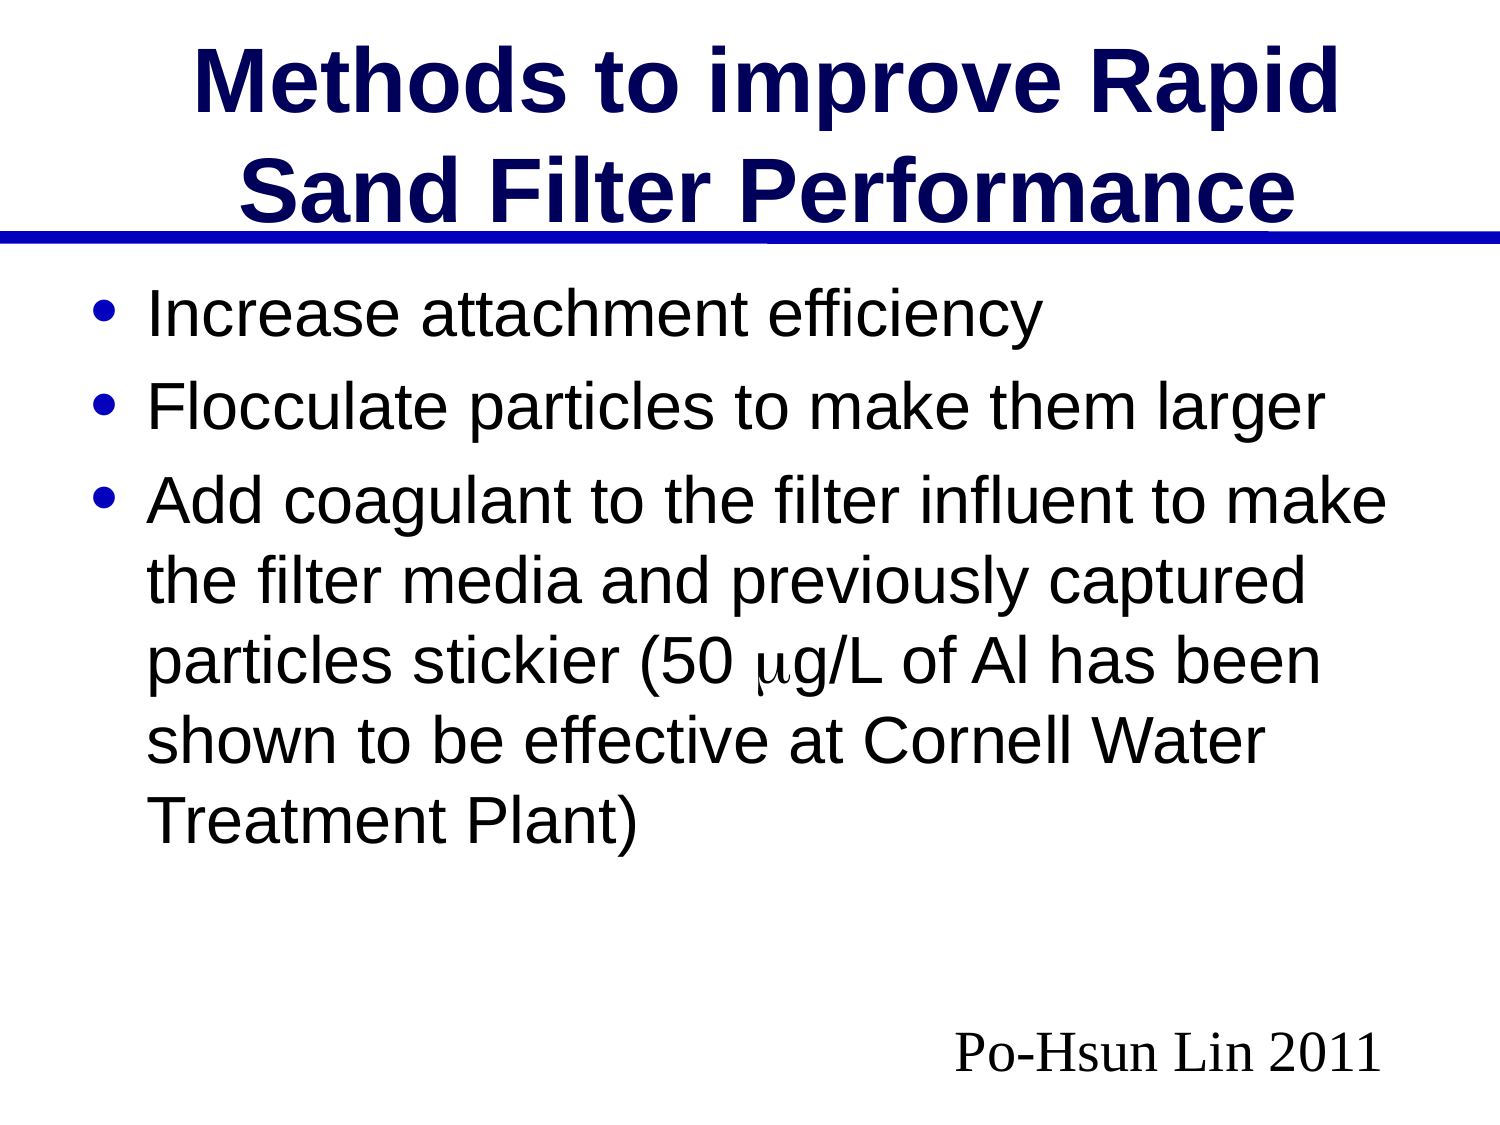

# Methods to improve Rapid Sand Filter Performance
Increase attachment efficiency
Flocculate particles to make them larger
Add coagulant to the filter influent to make the filter media and previously captured particles stickier (50 μg/L of Al has been shown to be effective at Cornell Water Treatment Plant)
Po-Hsun Lin 2011